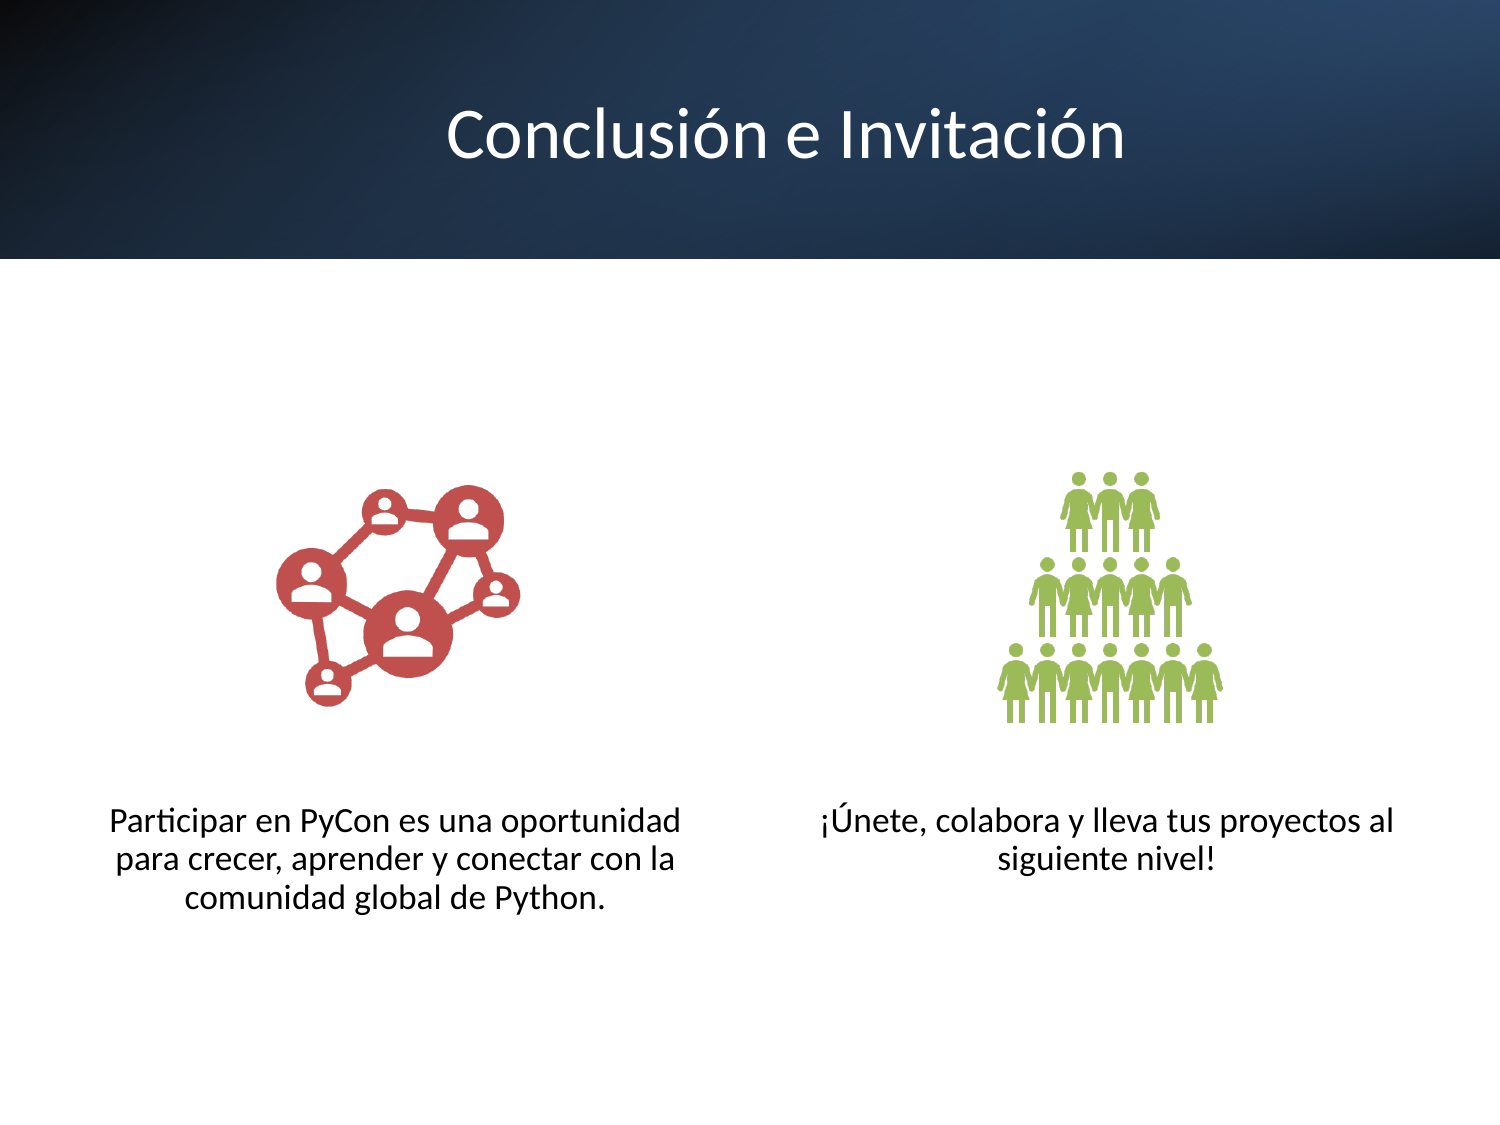

# Conclusión e Invitación
Participar en PyCon es una oportunidad para crecer, aprender y conectar con la comunidad global de Python.
¡Únete, colabora y lleva tus proyectos al siguiente nivel!